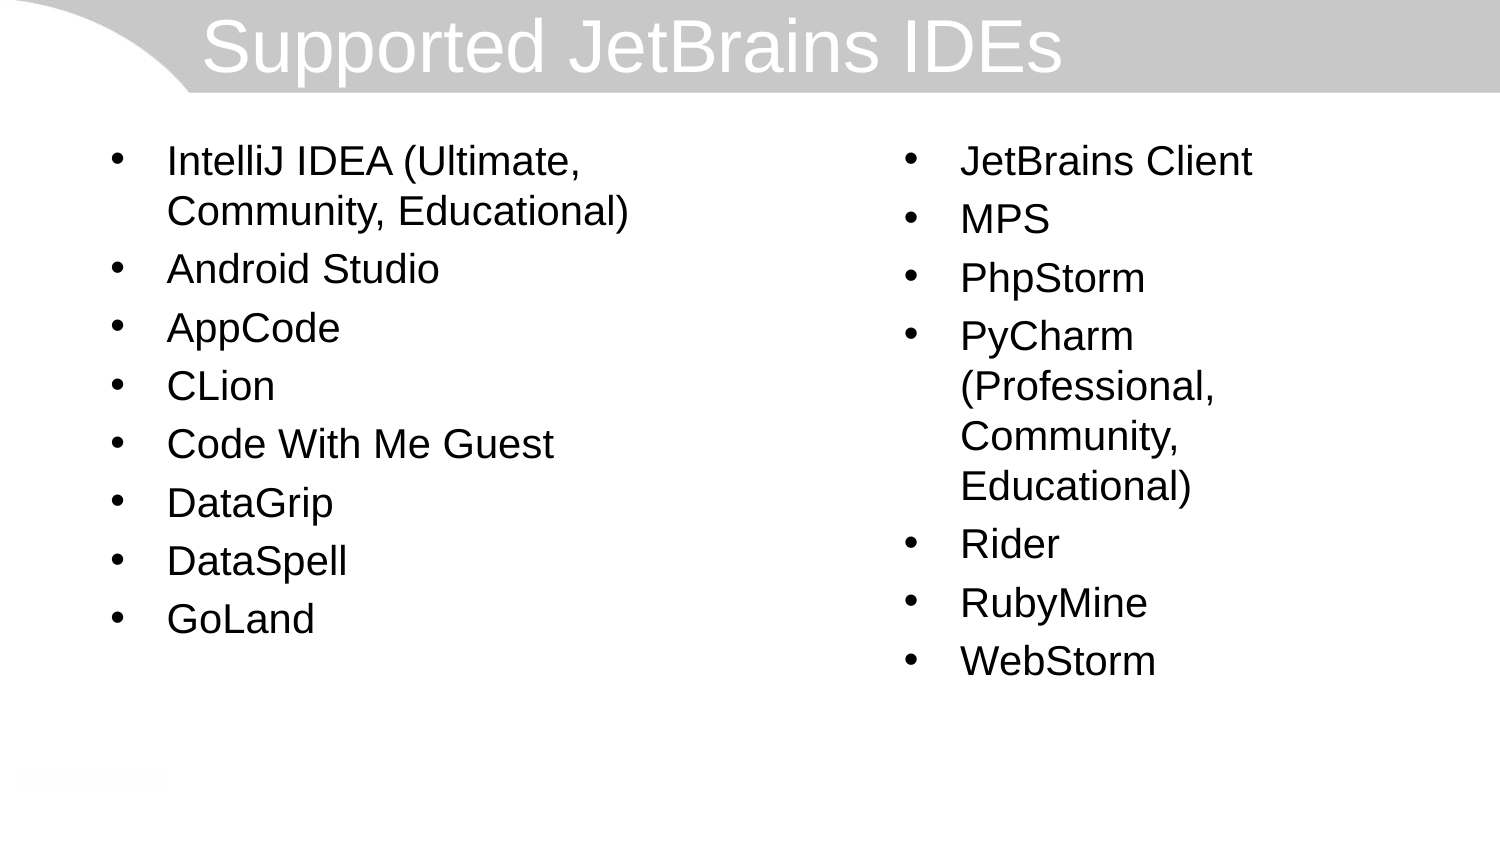

# Supported JetBrains IDEs
IntelliJ IDEA (Ultimate, Community, Educational)
Android Studio
AppCode
CLion
Code With Me Guest
DataGrip
DataSpell
GoLand
JetBrains Client
MPS
PhpStorm
PyCharm (Professional, Community, Educational)
Rider
RubyMine
WebStorm